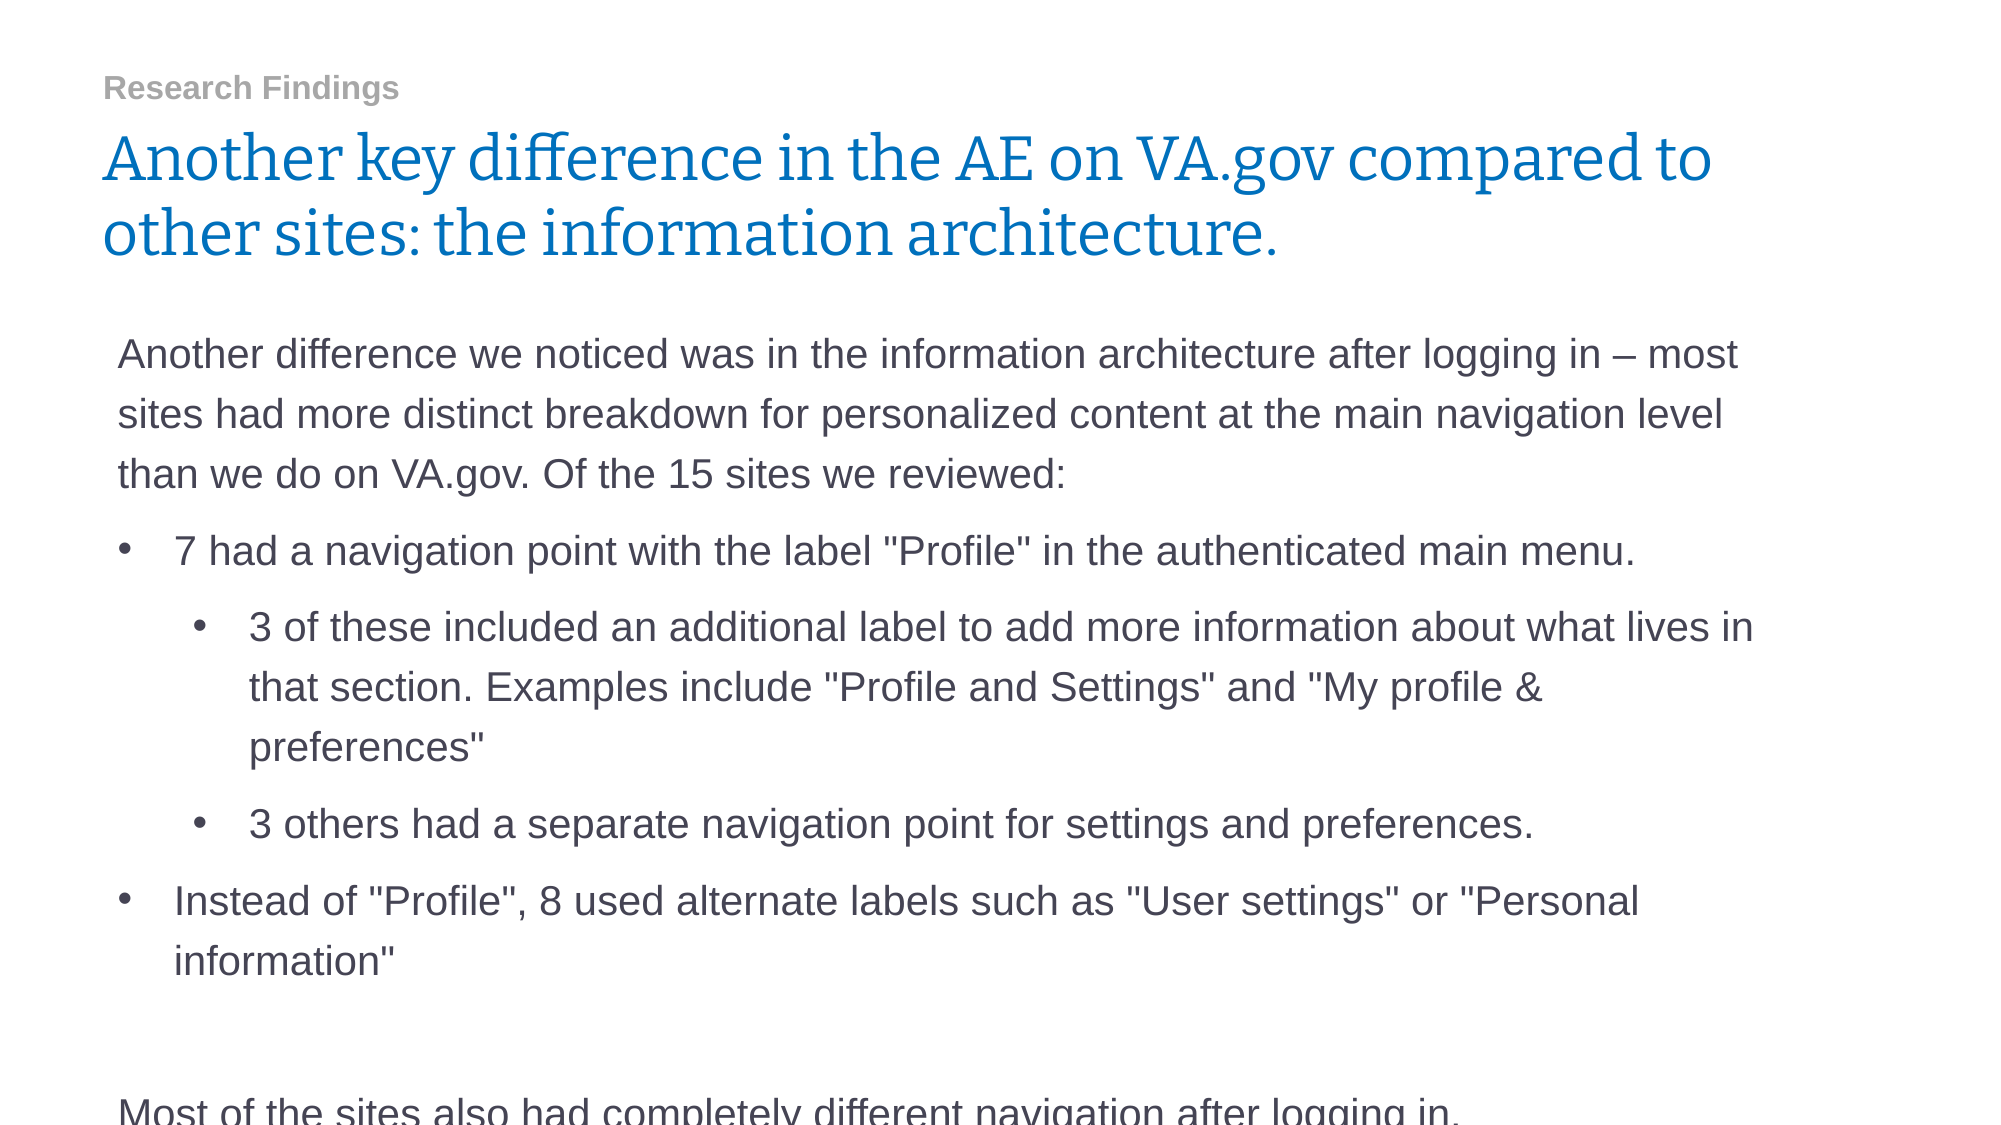

Research Findings
# Another key difference in the AE on VA.gov compared to other sites: the information architecture.
Another difference we noticed was in the information architecture after logging in – most sites had more distinct breakdown for personalized content at the main navigation level than we do on VA.gov. Of the 15 sites we reviewed:
7 had a navigation point with the label "Profile" in the authenticated main menu.
3 of these included an additional label to add more information about what lives in that section. Examples include "Profile and Settings" and "My profile & preferences"
3 others had a separate navigation point for settings and preferences.
Instead of "Profile", 8 used alternate labels such as "User settings" or "Personal information"

Most of the sites also had completely different navigation after logging in.